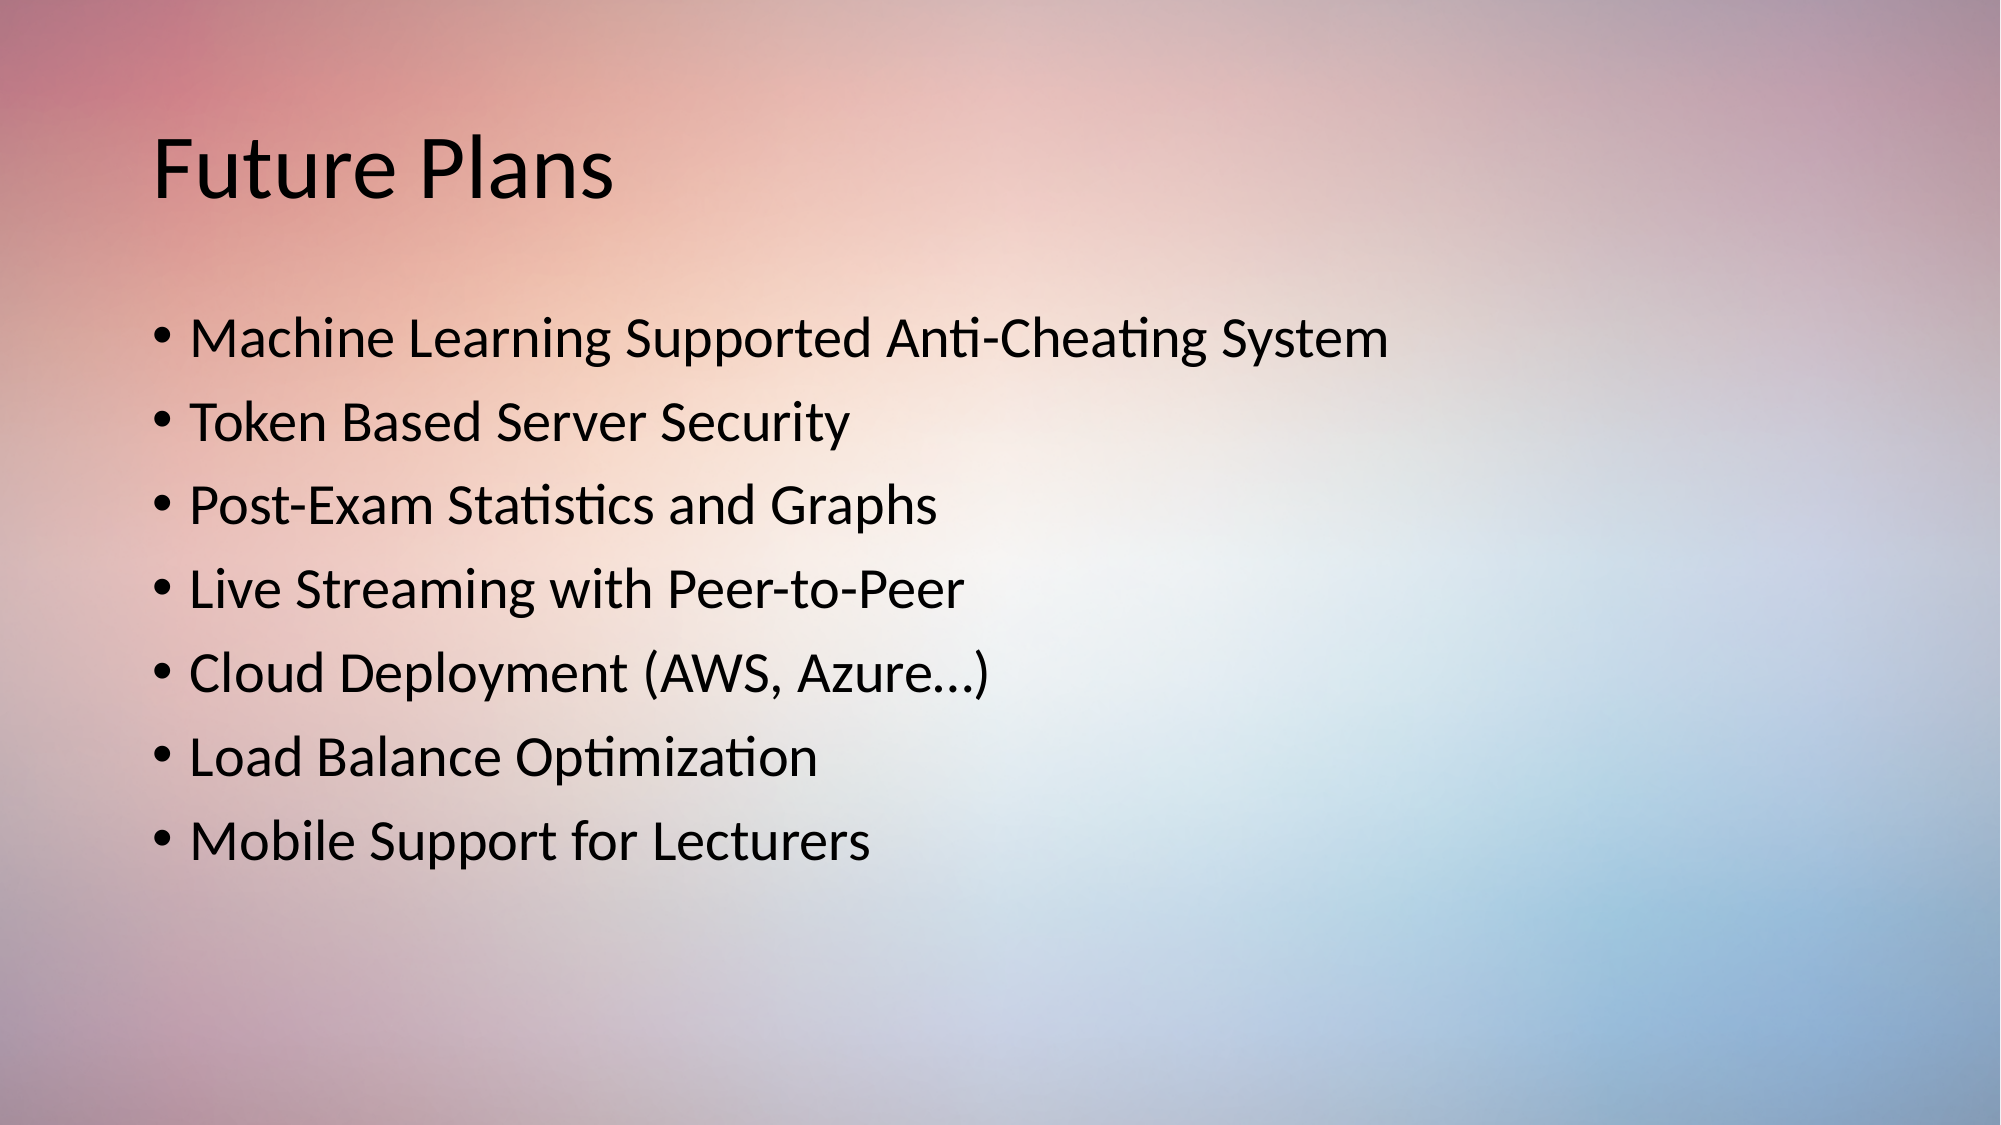

# Future Plans
Machine Learning Supported Anti-Cheating System
Token Based Server Security
Post-Exam Statistics and Graphs
Live Streaming with Peer-to-Peer
Cloud Deployment (AWS, Azure…)
Load Balance Optimization
Mobile Support for Lecturers